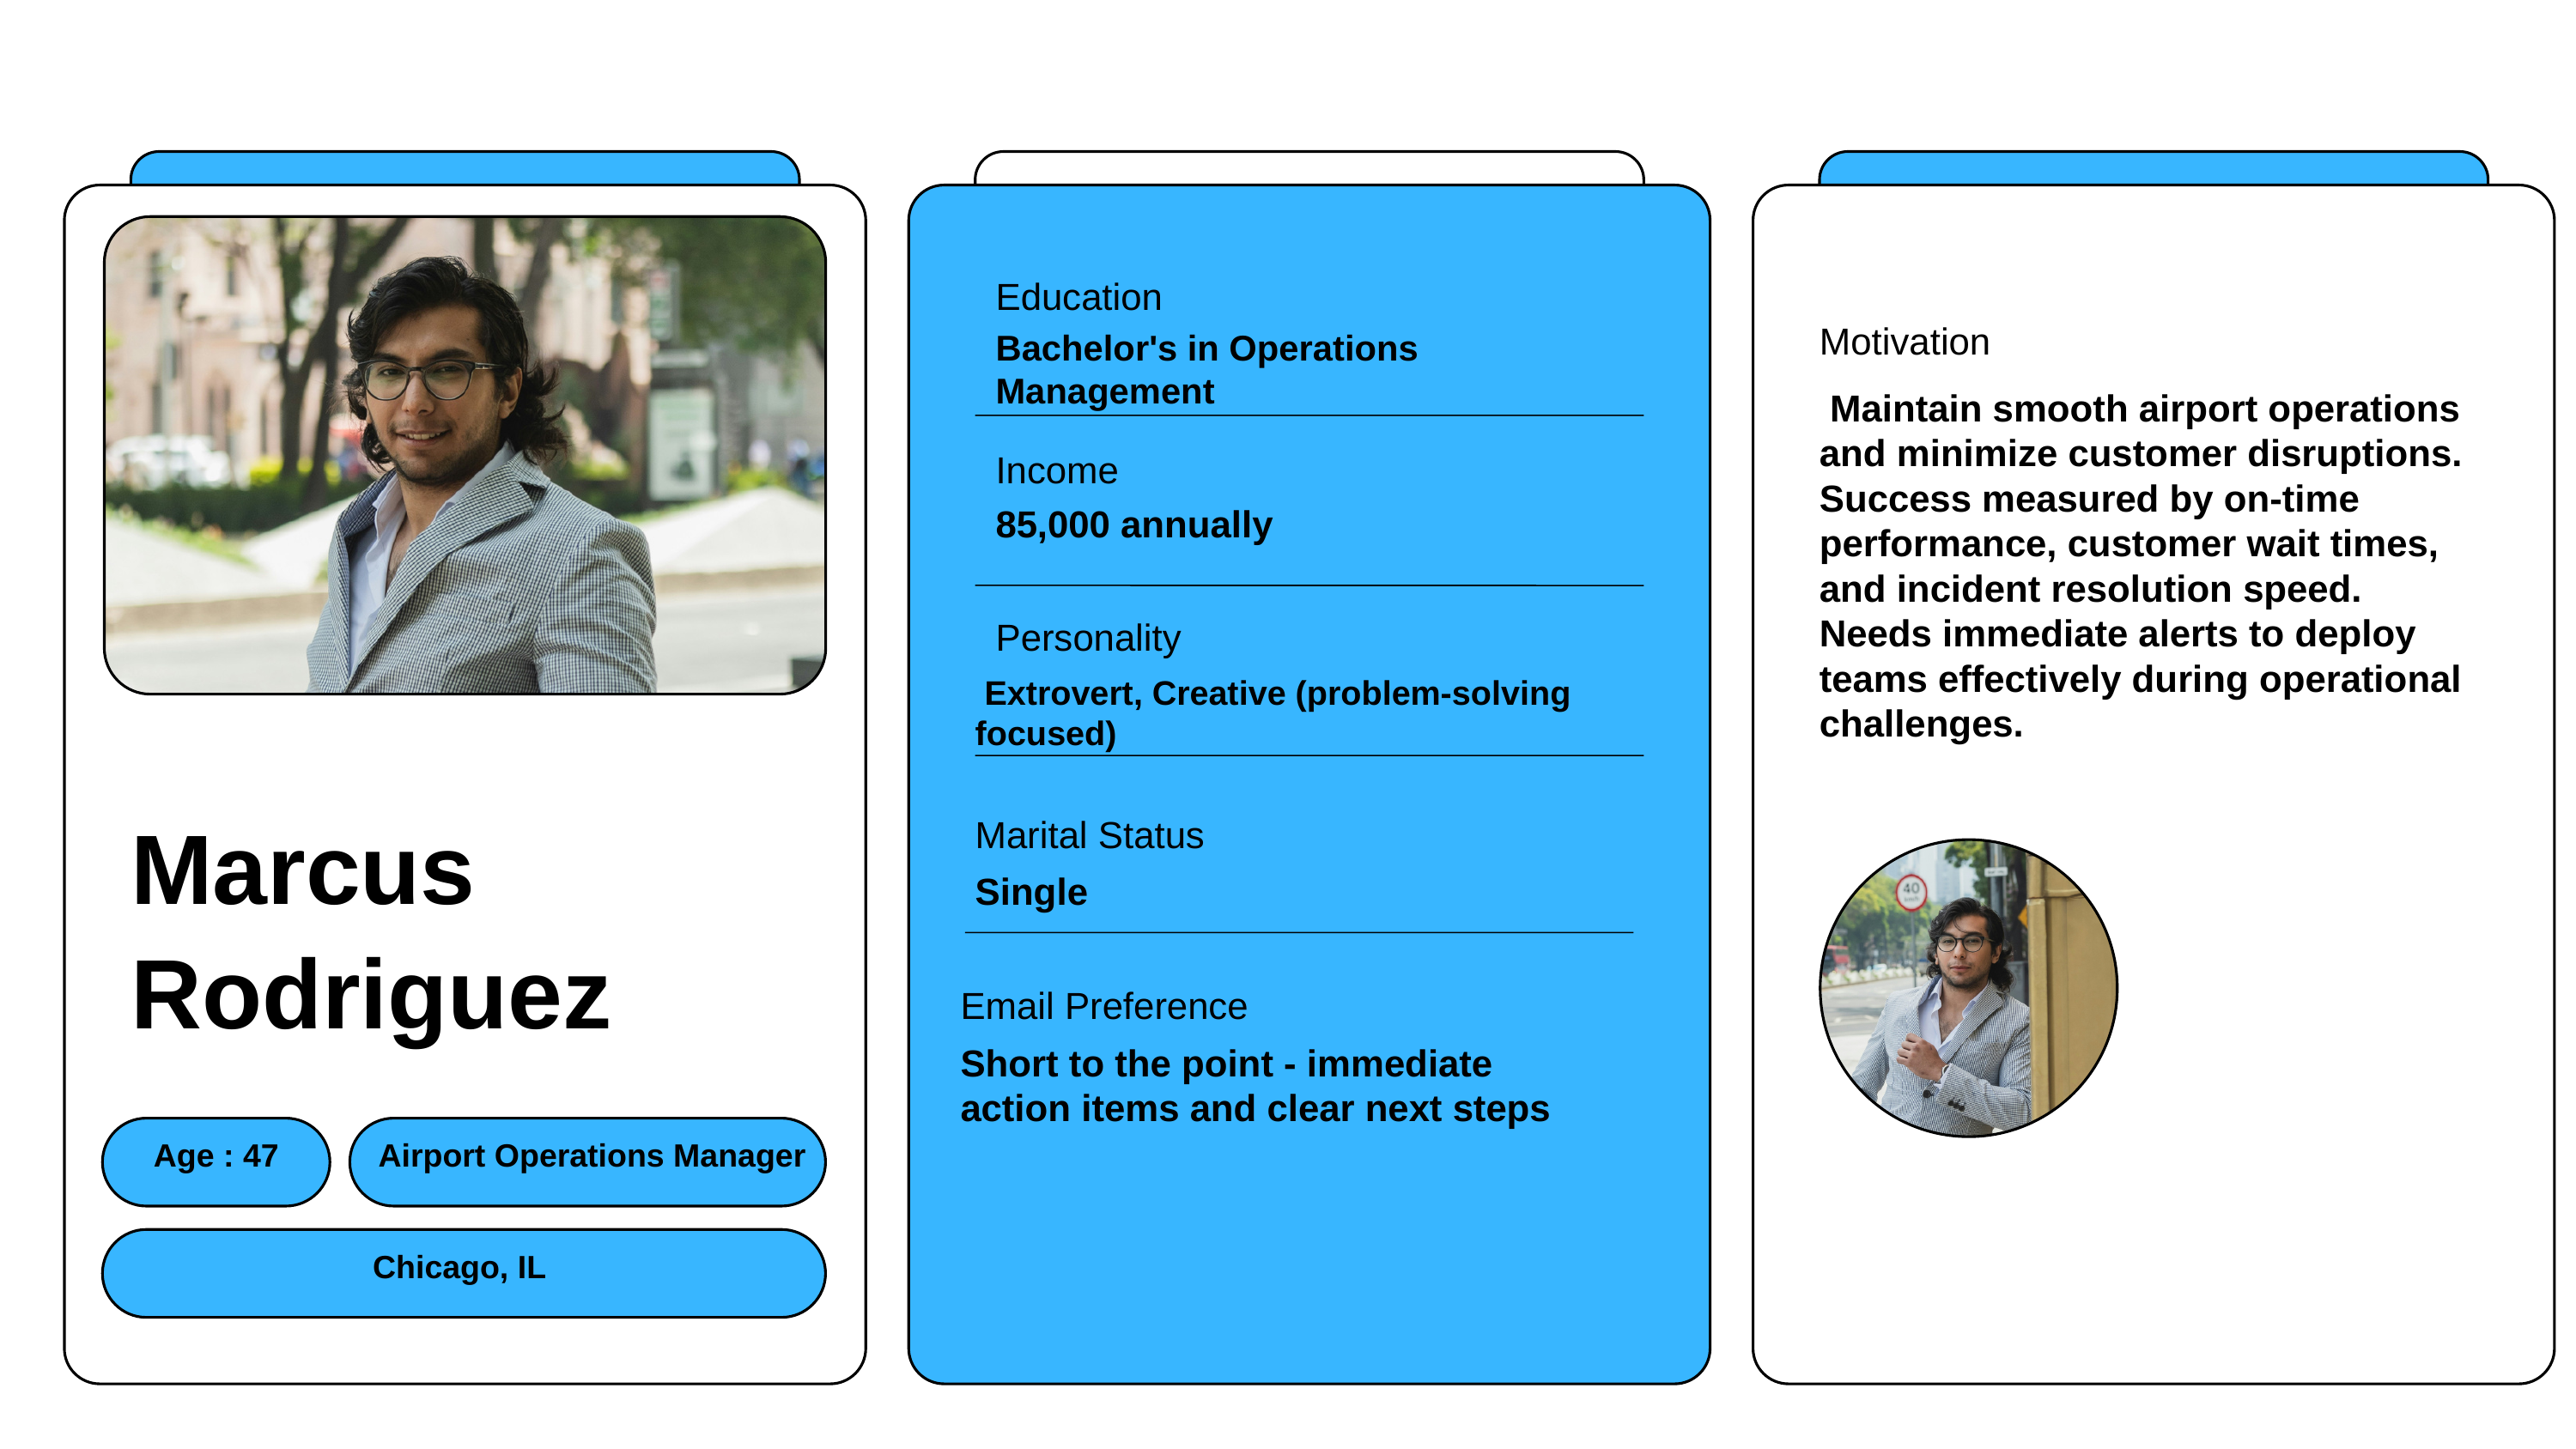

Education
Motivation
Bachelor's in Operations Management
 Maintain smooth airport operations and minimize customer disruptions. Success measured by on-time performance, customer wait times, and incident resolution speed. Needs immediate alerts to deploy teams effectively during operational challenges.

Income
85,000 annually

Personality
 Extrovert, Creative (problem-solving focused)

Marcus Rodriguez
Marital Status

Single

Email Preference
Short to the point - immediate action items and clear next steps

Age : 47

 Airport Operations Manager

Chicago, IL